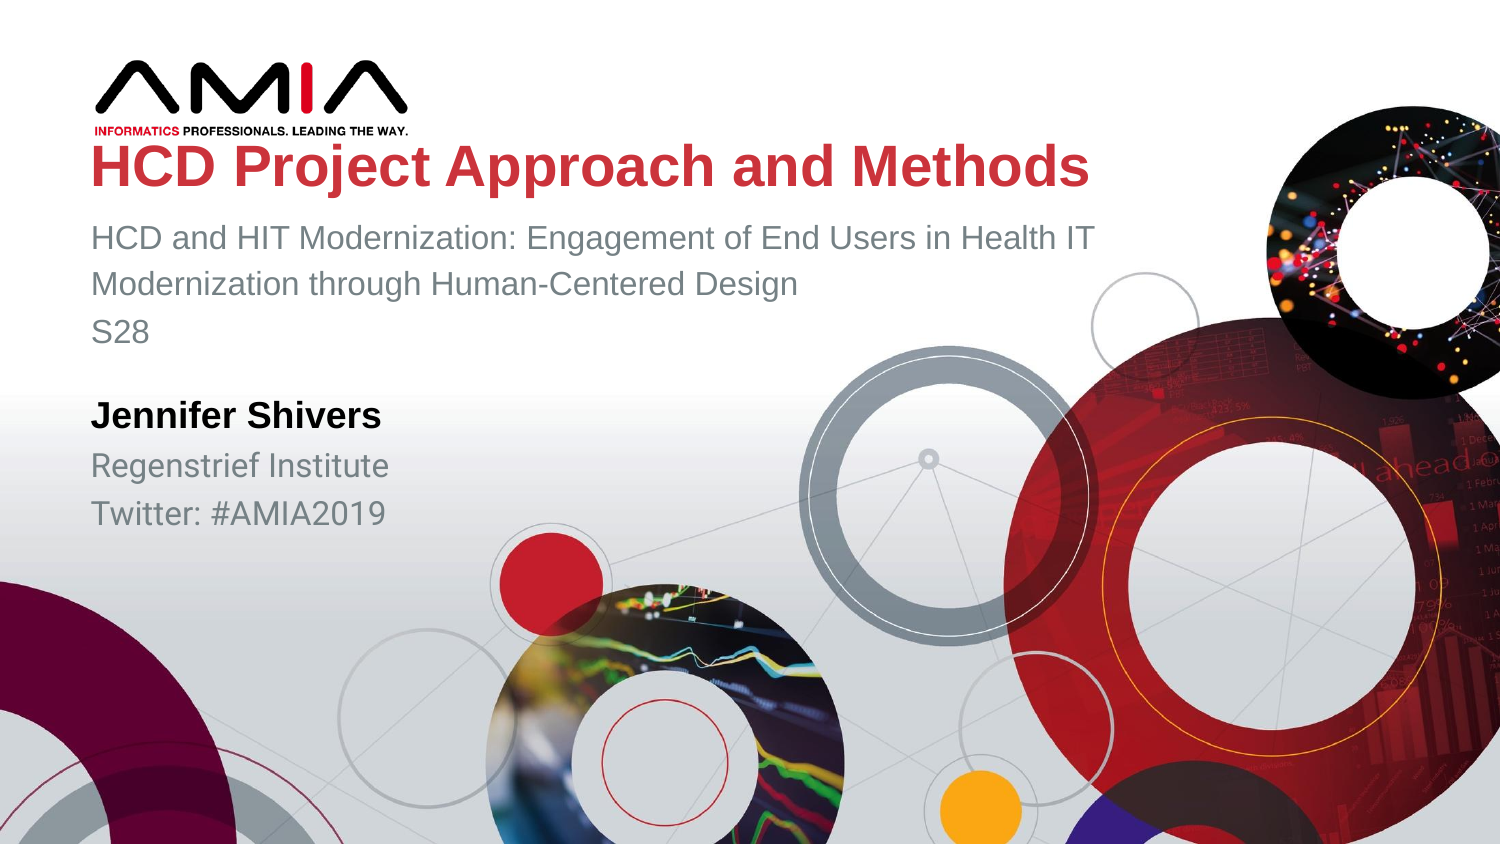

HCD Project Approach and Methods
HCD and HIT Modernization: Engagement of End Users in Health IT Modernization through Human-Centered Design
S28
Jennifer Shivers
Regenstrief Institute
Twitter: #AMIA2019